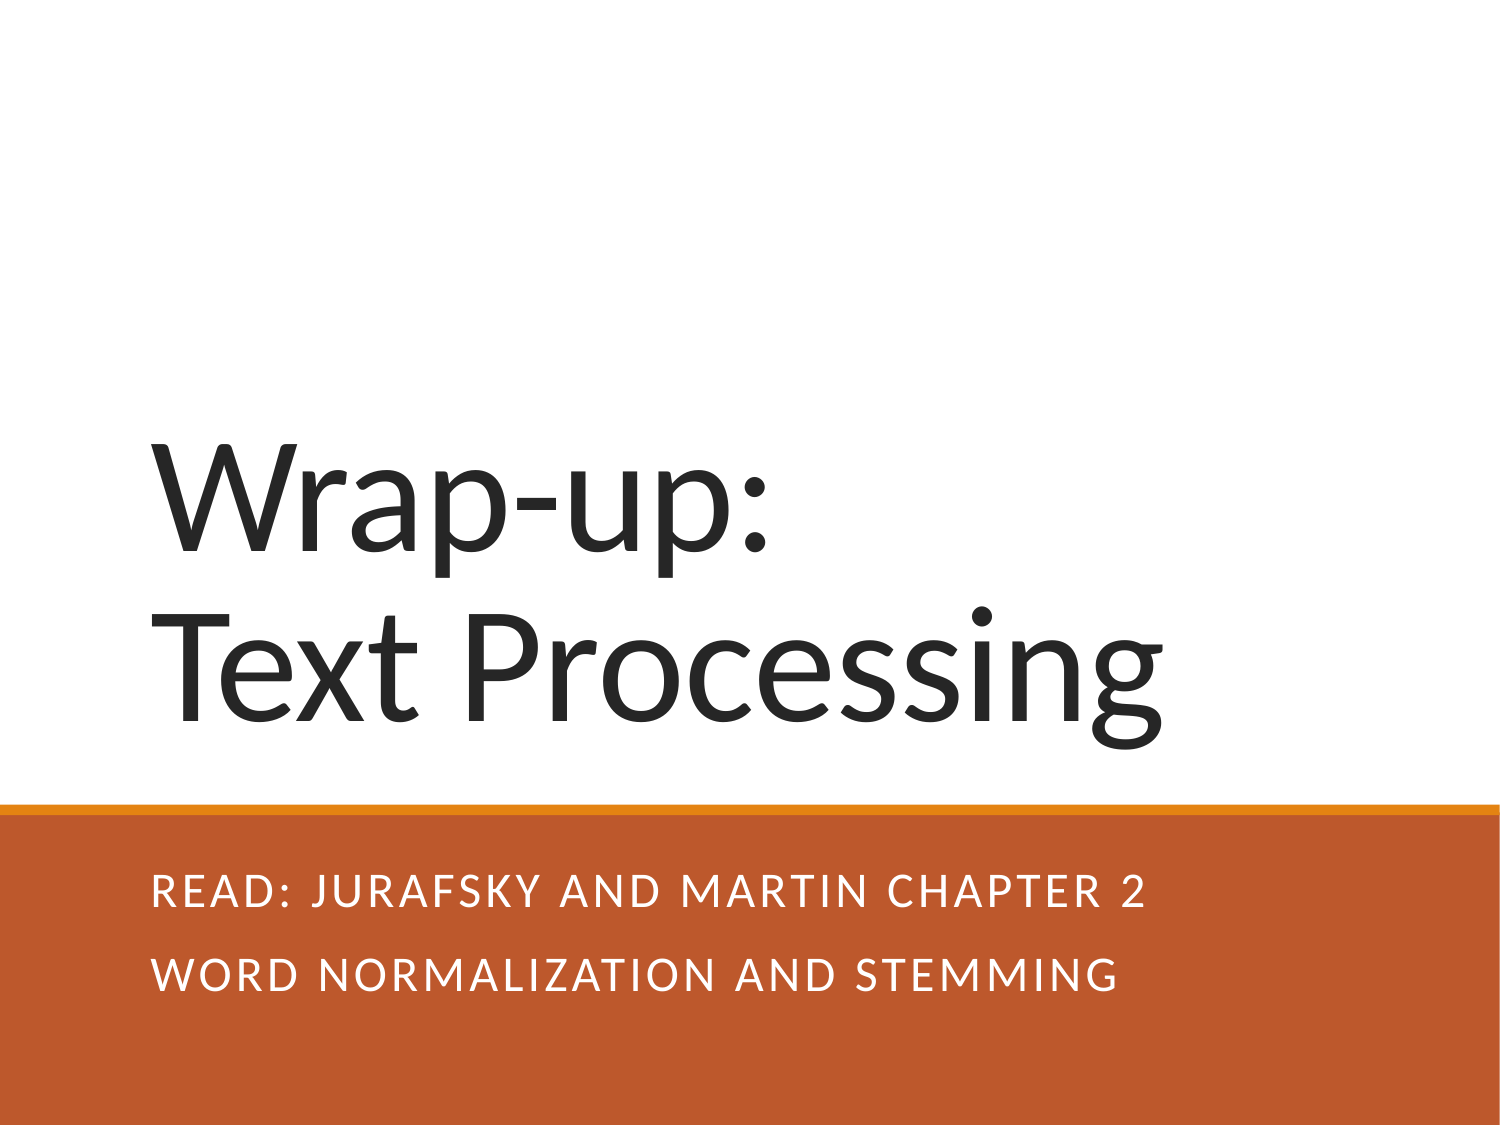

# Wrap-up: Text Processing

Read: Jurafsky and Martin Chapter 2
Word Normalization and Stemming